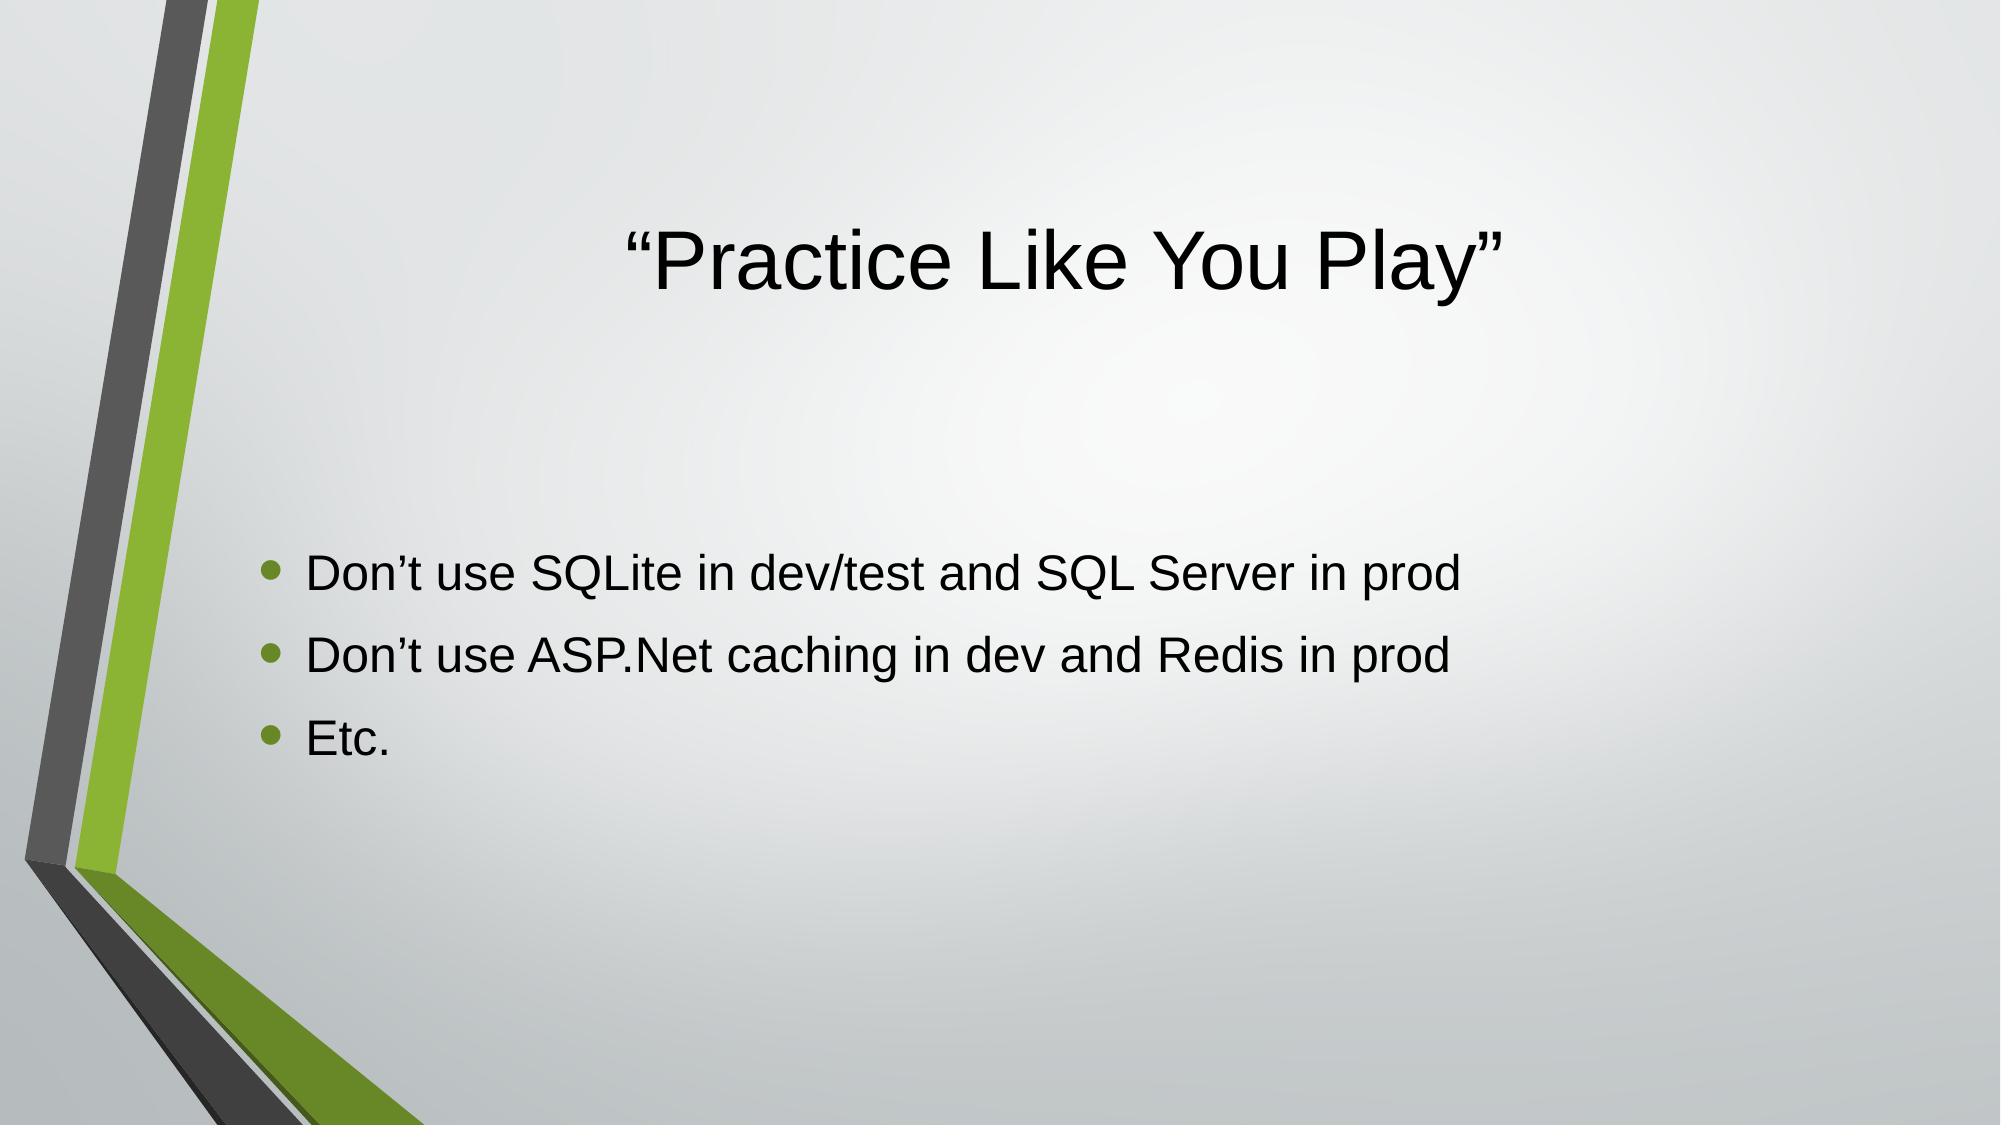

# “Practice Like You Play”
Don’t use SQLite in dev/test and SQL Server in prod
Don’t use ASP.Net caching in dev and Redis in prod
Etc.